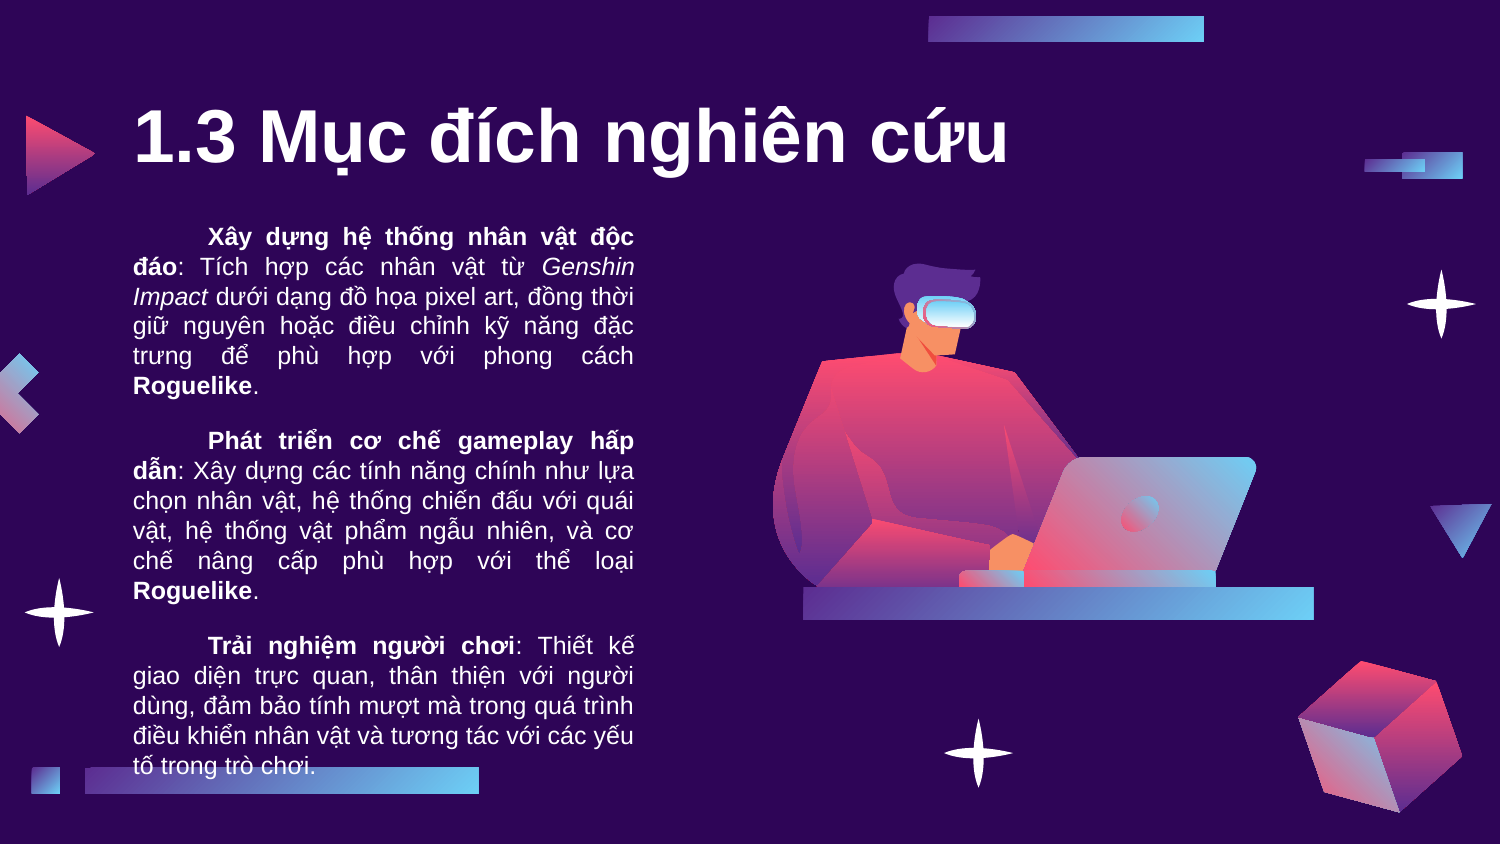

# 1.3 Mục đích nghiên cứu
Xây dựng hệ thống nhân vật độc đáo: Tích hợp các nhân vật từ Genshin Impact dưới dạng đồ họa pixel art, đồng thời giữ nguyên hoặc điều chỉnh kỹ năng đặc trưng để phù hợp với phong cách Roguelike.
Phát triển cơ chế gameplay hấp dẫn: Xây dựng các tính năng chính như lựa chọn nhân vật, hệ thống chiến đấu với quái vật, hệ thống vật phẩm ngẫu nhiên, và cơ chế nâng cấp phù hợp với thể loại Roguelike.
Trải nghiệm người chơi: Thiết kế giao diện trực quan, thân thiện với người dùng, đảm bảo tính mượt mà trong quá trình điều khiển nhân vật và tương tác với các yếu tố trong trò chơi.